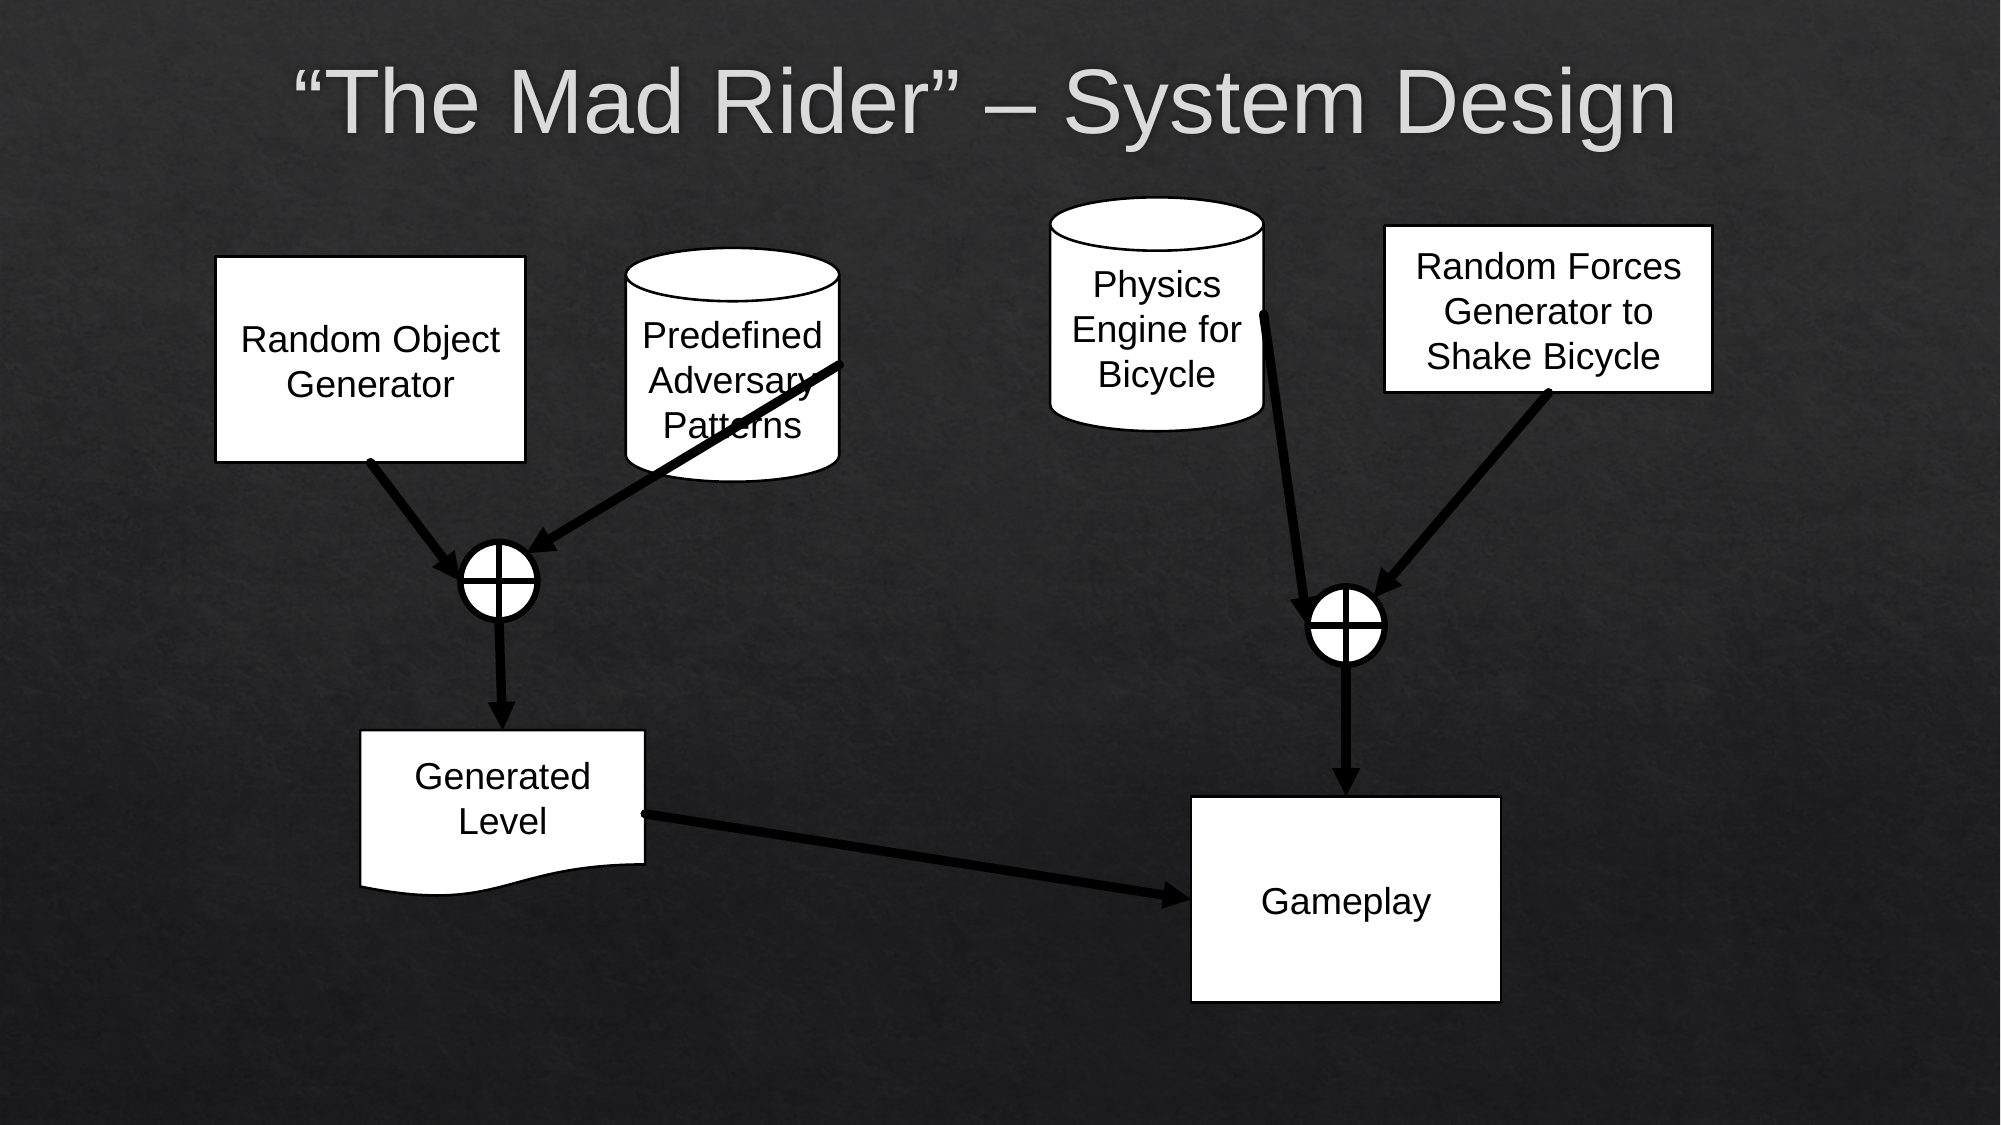

“The Mad Rider” – System Design
Physics Engine for Bicycle
Random Forces Generator to Shake Bicycle
Predefined Adversary Patterns
Random Object Generator

Generated Level
Gameplay